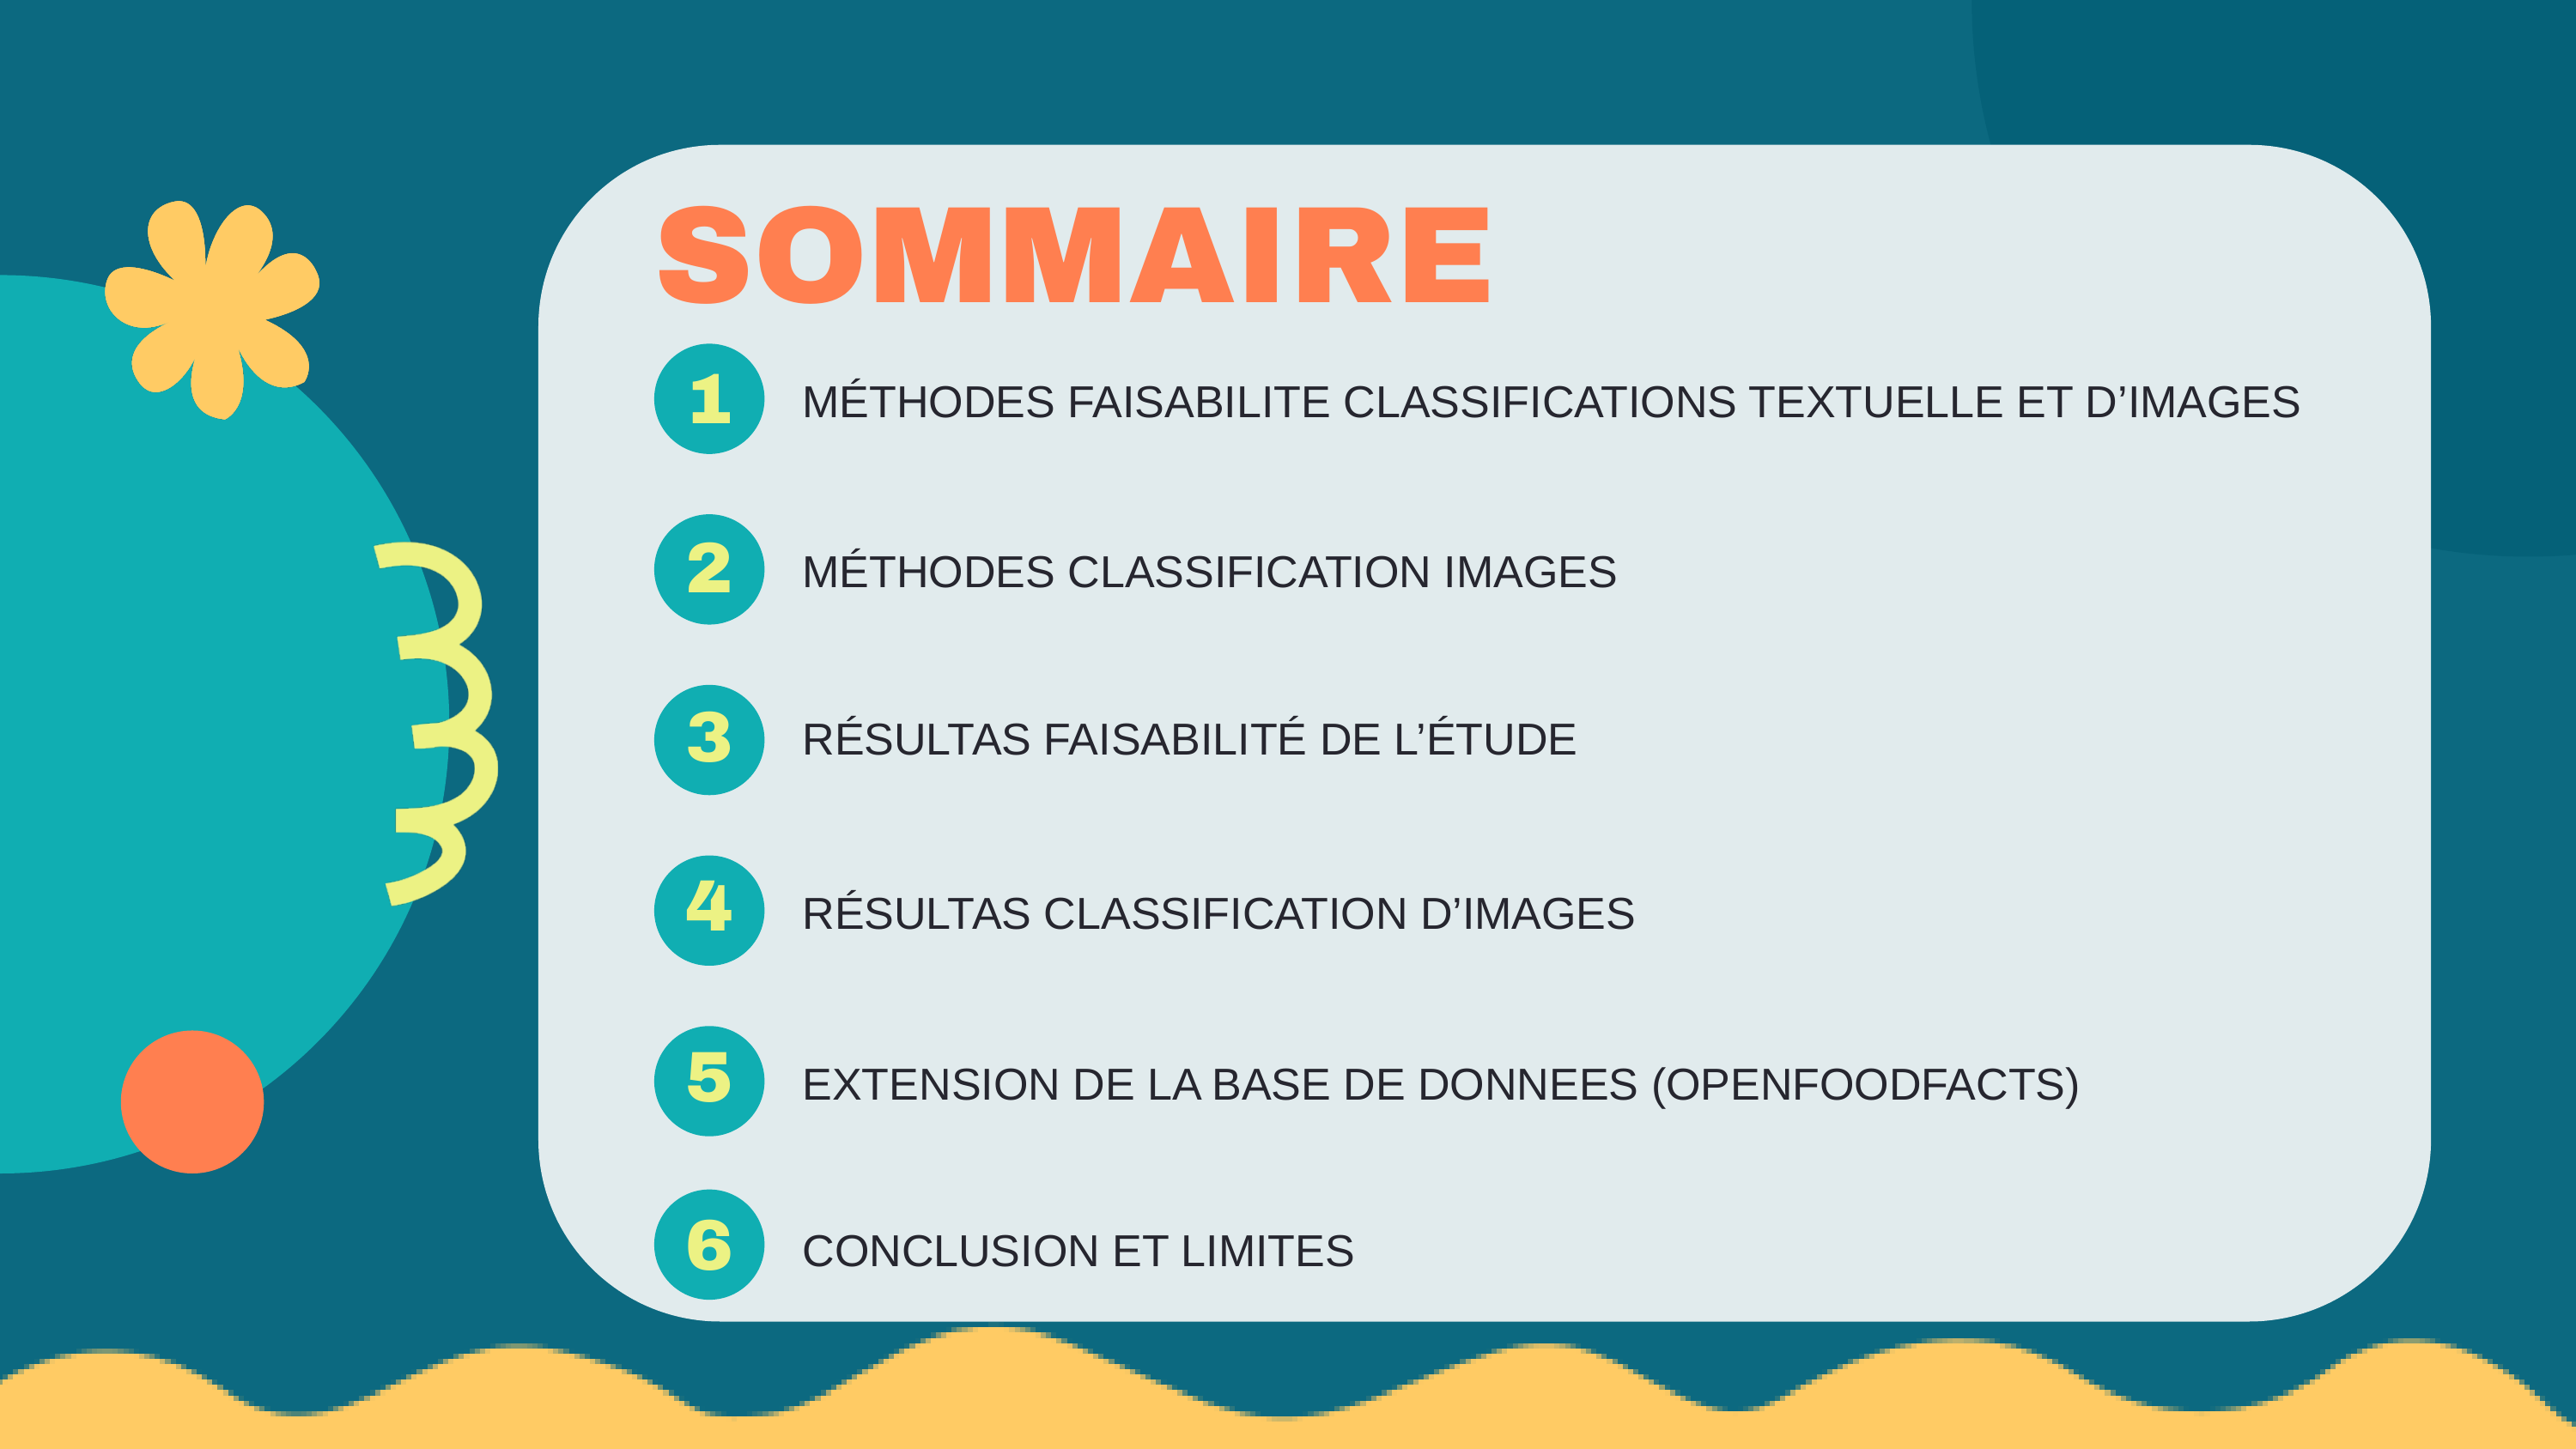

SOMMAIRE

1
MÉTHODES FAISABILITE CLASSIFICATIONS TEXTUELLE ET D’IMAGES

2

MÉTHODES CLASSIFICATION IMAGES

3
RÉSULTAS FAISABILITÉ DE L’ÉTUDE

4
RÉSULTAS CLASSIFICATION D’IMAGES

5
EXTENSION DE LA BASE DE DONNEES (OPENFOODFACTS)

6
CONCLUSION ET LIMITES